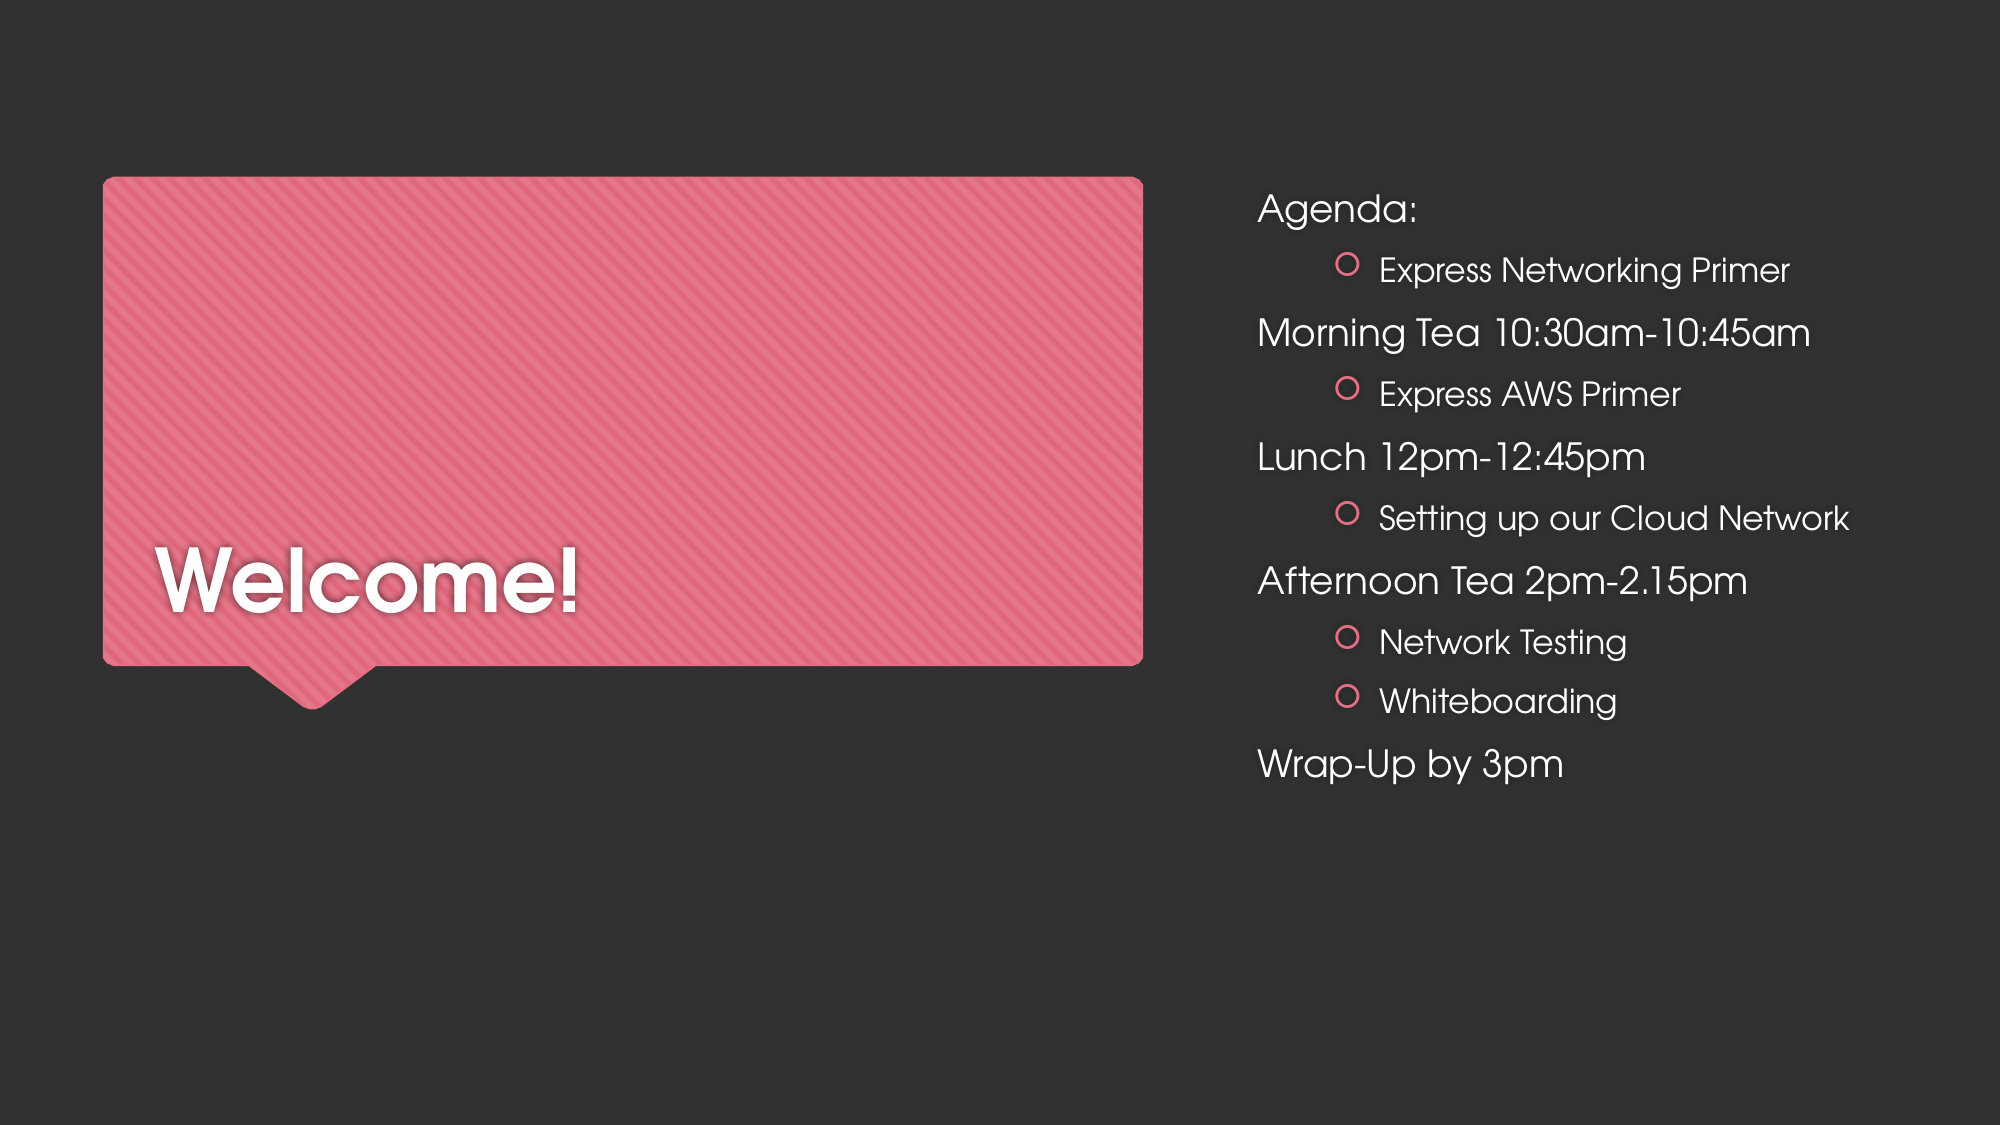

Agenda:
Express Networking Primer
Morning Tea 10:30am-10:45am
Express AWS Primer
Lunch 12pm-12:45pm
Setting up our Cloud Network
Afternoon Tea 2pm-2.15pm
Network Testing
Whiteboarding
Wrap-Up by 3pm
# Welcome!